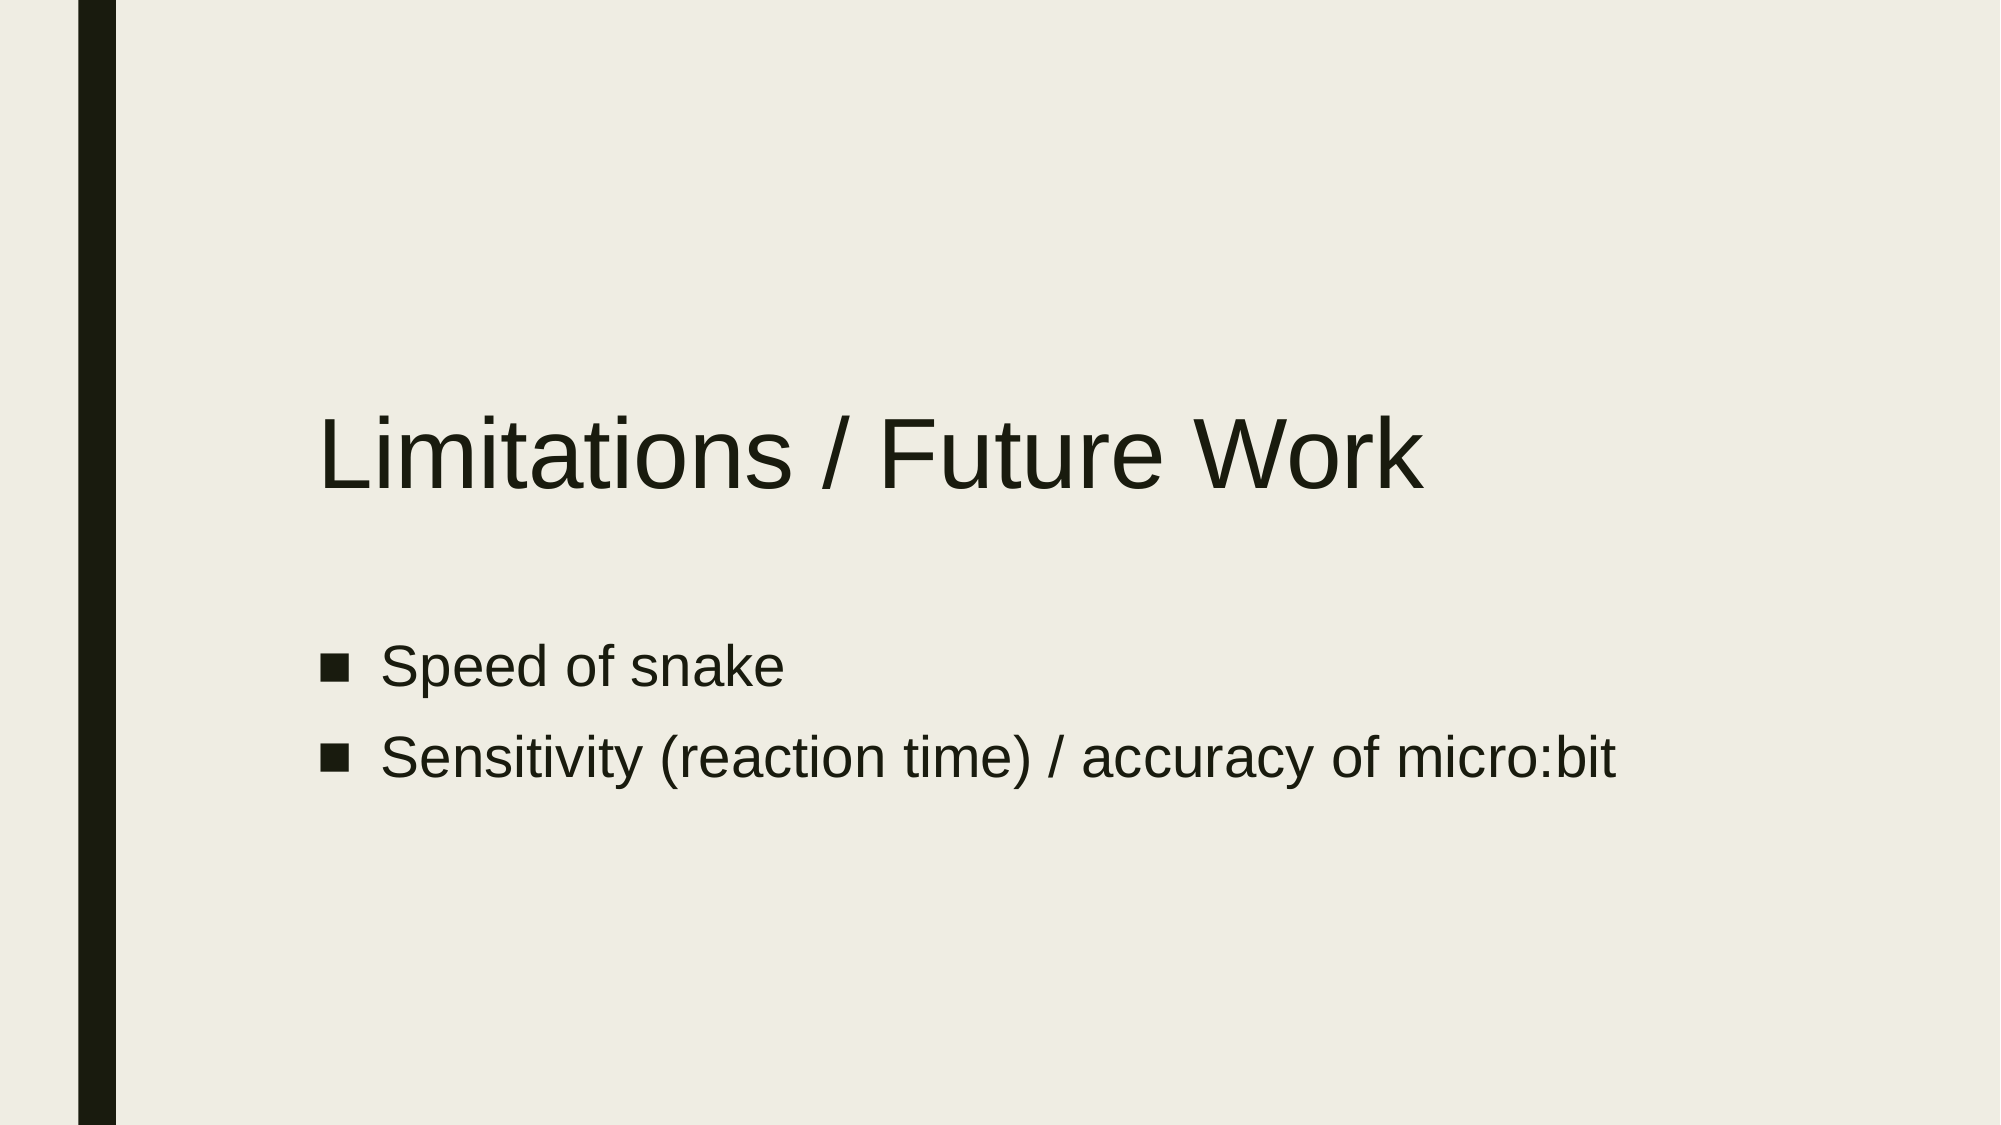

#

Limitations / Future Work
Speed of snake
Sensitivity (reaction time) / accuracy of micro:bit